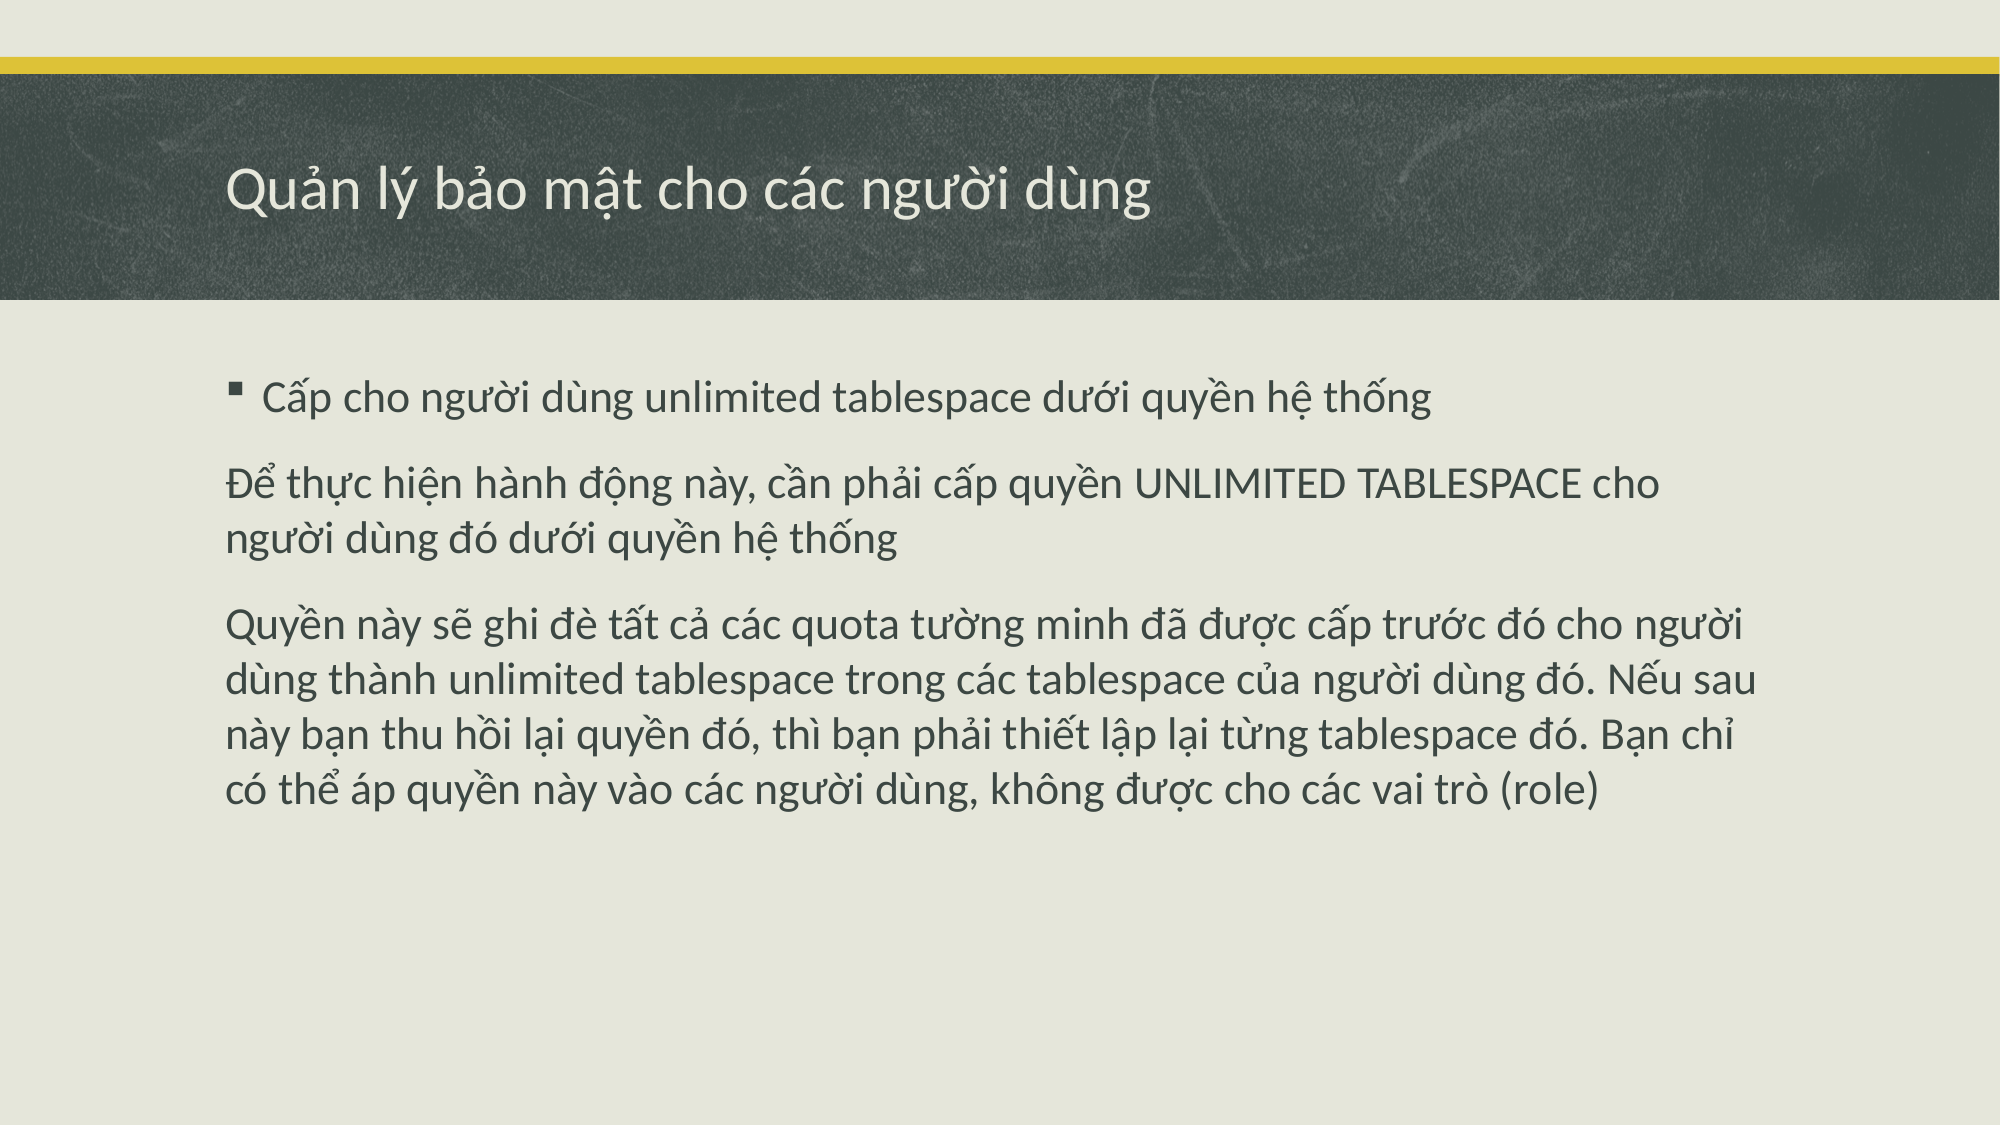

# Quản lý bảo mật cho các người dùng
Cấp cho người dùng unlimited tablespace dưới quyền hệ thống
Để thực hiện hành động này, cần phải cấp quyền UNLIMITED TABLESPACE cho người dùng đó dưới quyền hệ thống
Quyền này sẽ ghi đè tất cả các quota tường minh đã được cấp trước đó cho người dùng thành unlimited tablespace trong các tablespace của người dùng đó. Nếu sau này bạn thu hồi lại quyền đó, thì bạn phải thiết lập lại từng tablespace đó. Bạn chỉ có thể áp quyền này vào các người dùng, không được cho các vai trò (role)